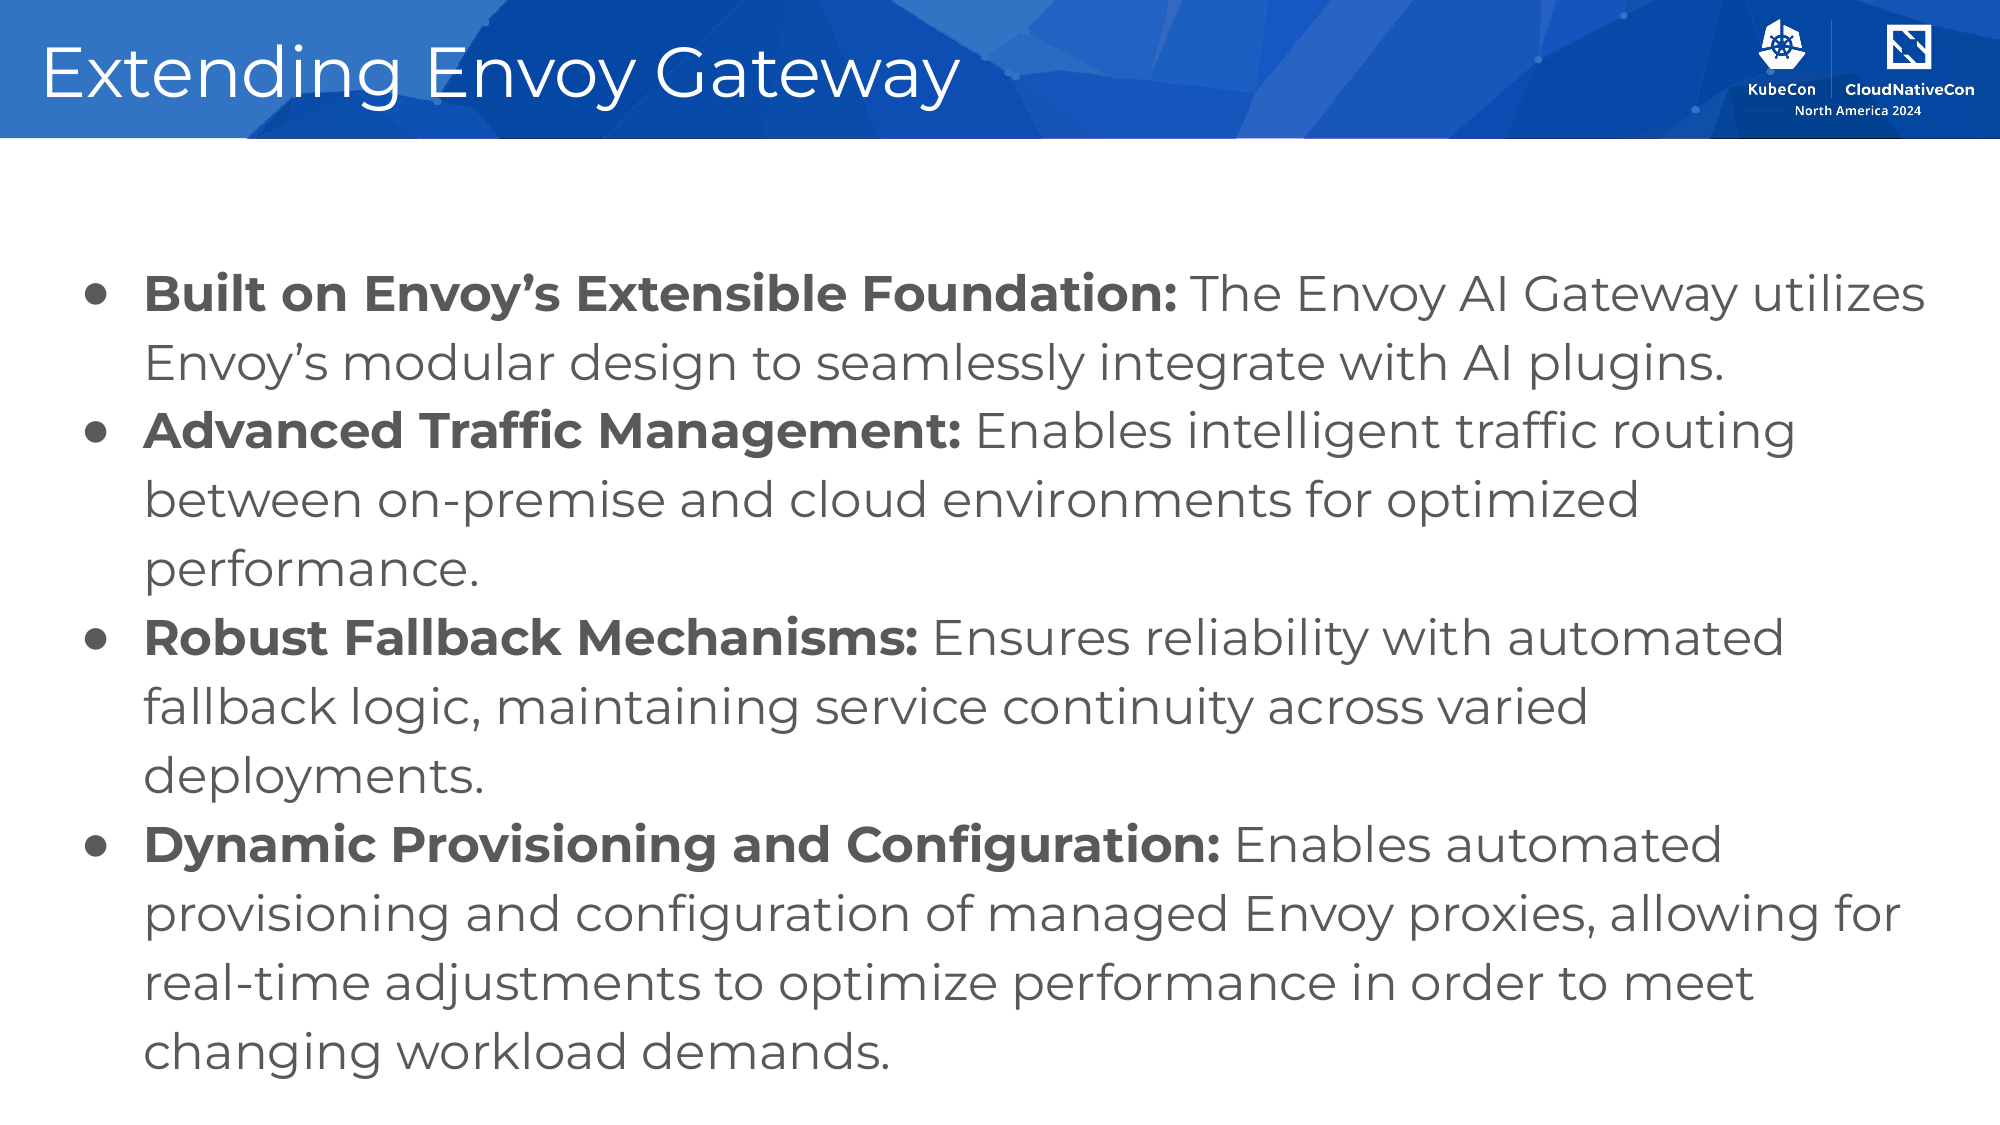

# Extending Envoy Gateway
Built on Envoy’s Extensible Foundation: The Envoy AI Gateway utilizes Envoy’s modular design to seamlessly integrate with AI plugins.
Advanced Traffic Management: Enables intelligent traffic routing between on-premise and cloud environments for optimized performance.
Robust Fallback Mechanisms: Ensures reliability with automated fallback logic, maintaining service continuity across varied deployments.
Dynamic Provisioning and Configuration: Enables automated provisioning and configuration of managed Envoy proxies, allowing for real-time adjustments to optimize performance in order to meet changing workload demands.